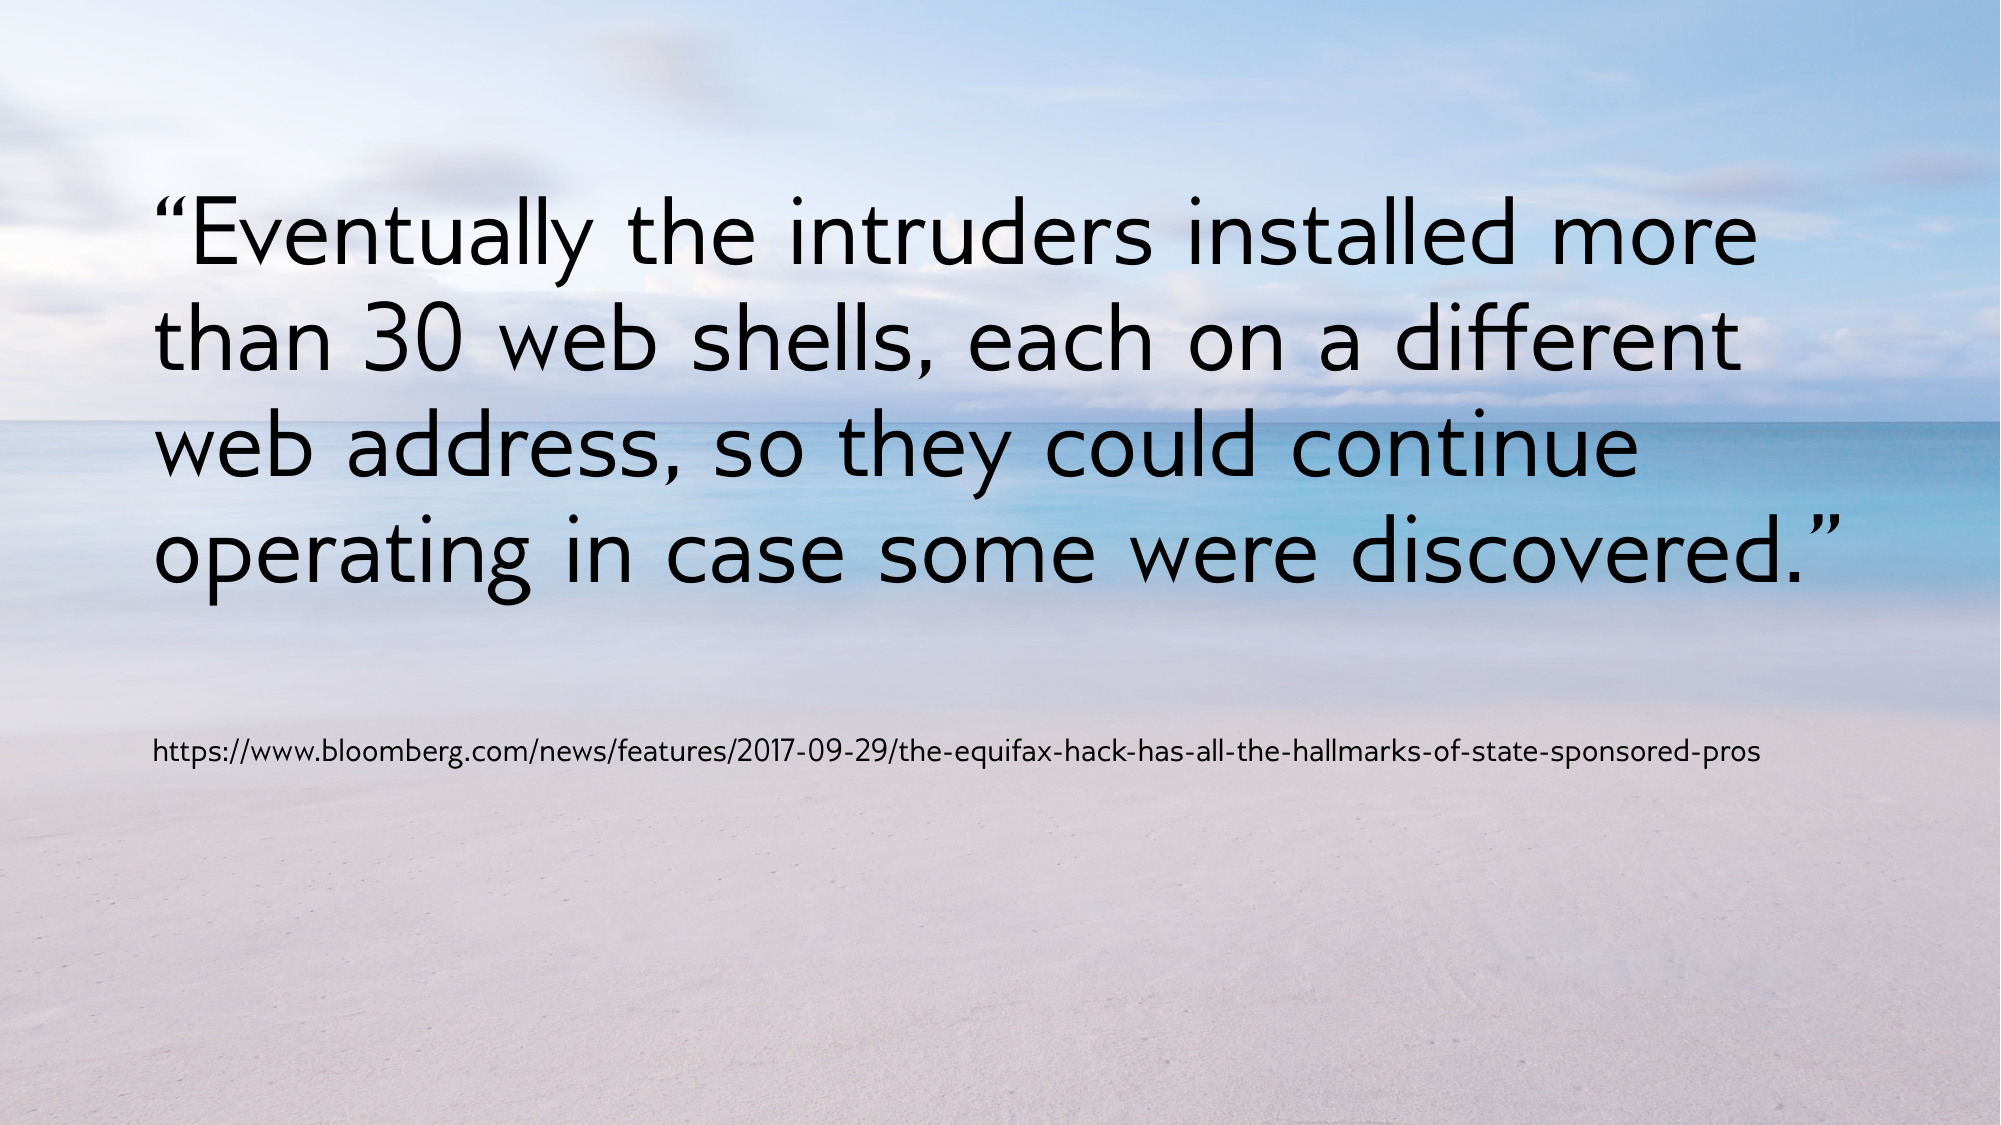

#
“Eventually the intruders installed more than 30 web shells, each on a different web address, so they could continue operating in case some were discovered.”

https://www.bloomberg.com/news/features/2017-09-29/the-equifax-hack-has-all-the-hallmarks-of-state-sponsored-pros